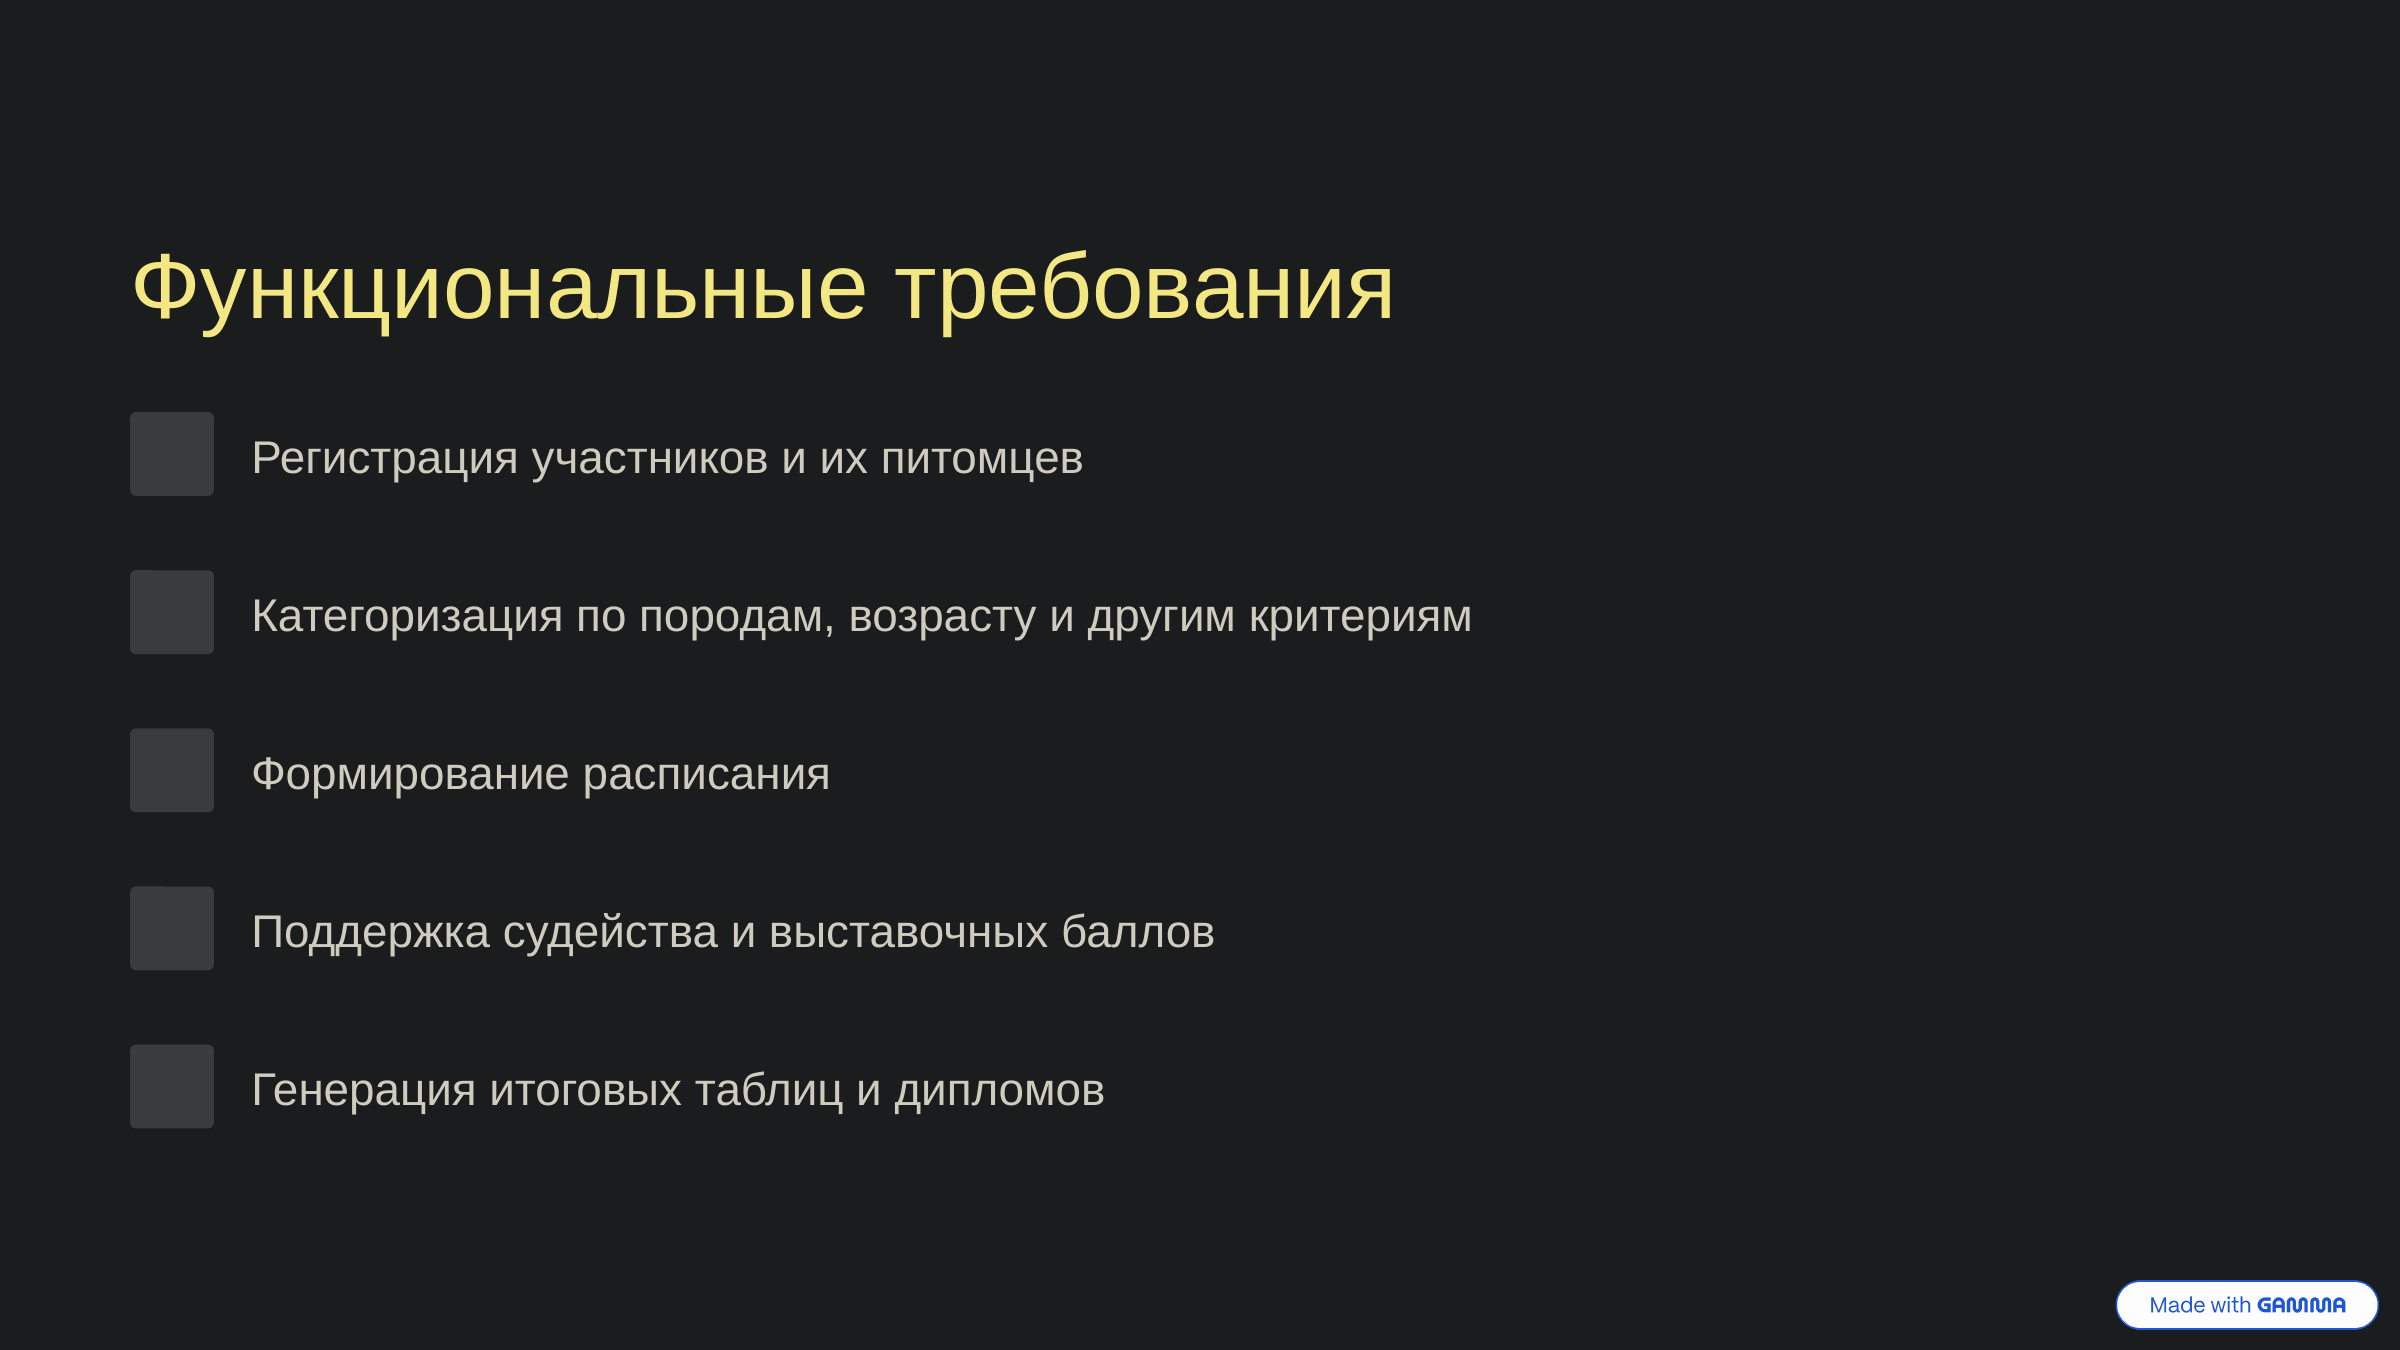

Функциональные требования

Регистрация участников и их питомцев

Категоризация по породам, возрасту и другим критериям

Формирование расписания

Поддержка судейства и выставочных баллов

Генерация итоговых таблиц и дипломов